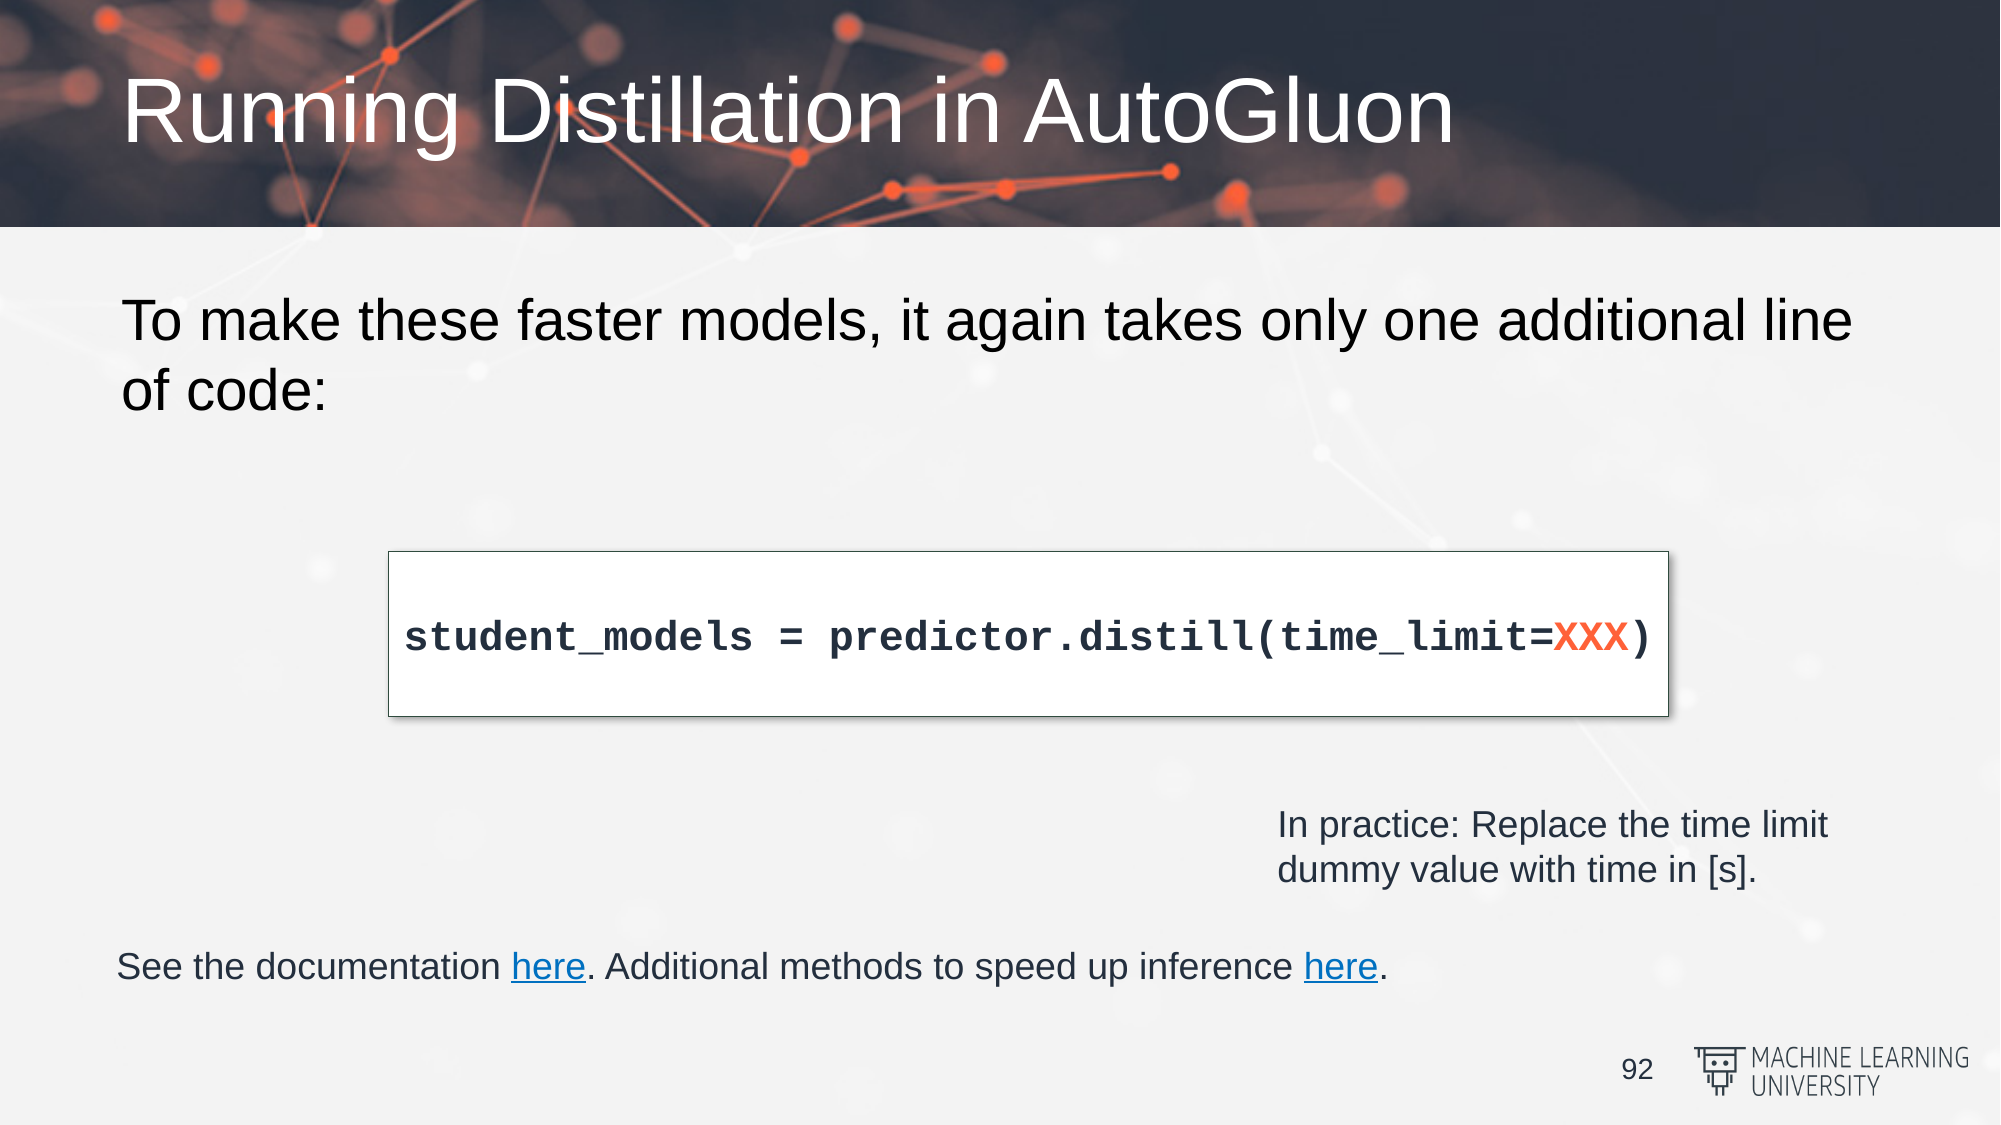

# Running Distillation in AutoGluon
To make these faster models, it again takes only one additional line of code:

student_models = predictor.distill(time_limit=XXX)

In practice: Replace the time limit dummy value with time in [s].
See the documentation here. Additional methods to speed up inference here.

92